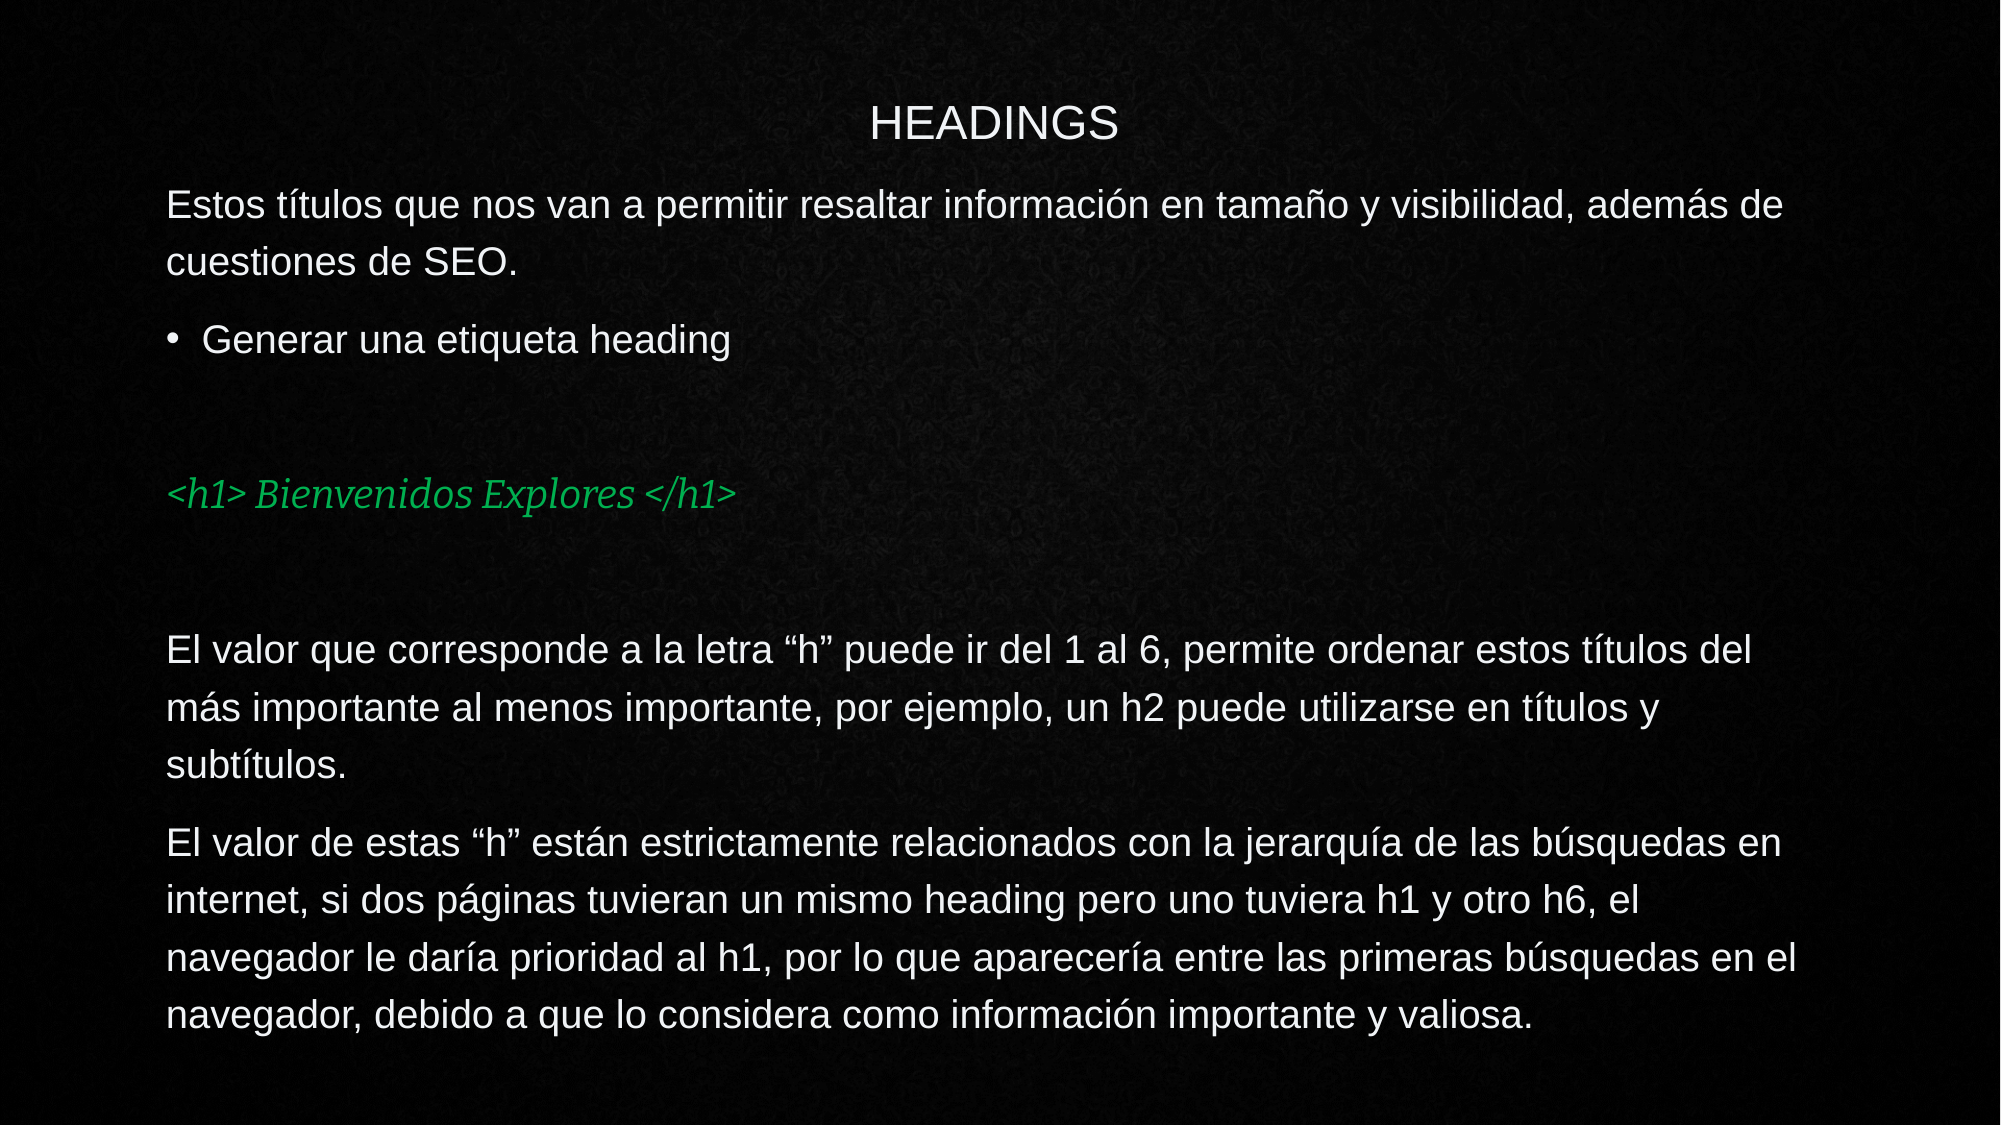

HEADINGS
Estos títulos que nos van a permitir resaltar información en tamaño y visibilidad, además de cuestiones de SEO.
Generar una etiqueta heading

<h1> Bienvenidos Explores </h1>

El valor que corresponde a la letra “h” puede ir del 1 al 6, permite ordenar estos títulos del más importante al menos importante, por ejemplo, un h2 puede utilizarse en títulos y subtítulos.
El valor de estas “h” están estrictamente relacionados con la jerarquía de las búsquedas en internet, si dos páginas tuvieran un mismo heading pero uno tuviera h1 y otro h6, el navegador le daría prioridad al h1, por lo que aparecería entre las primeras búsquedas en el navegador, debido a que lo considera como información importante y valiosa.